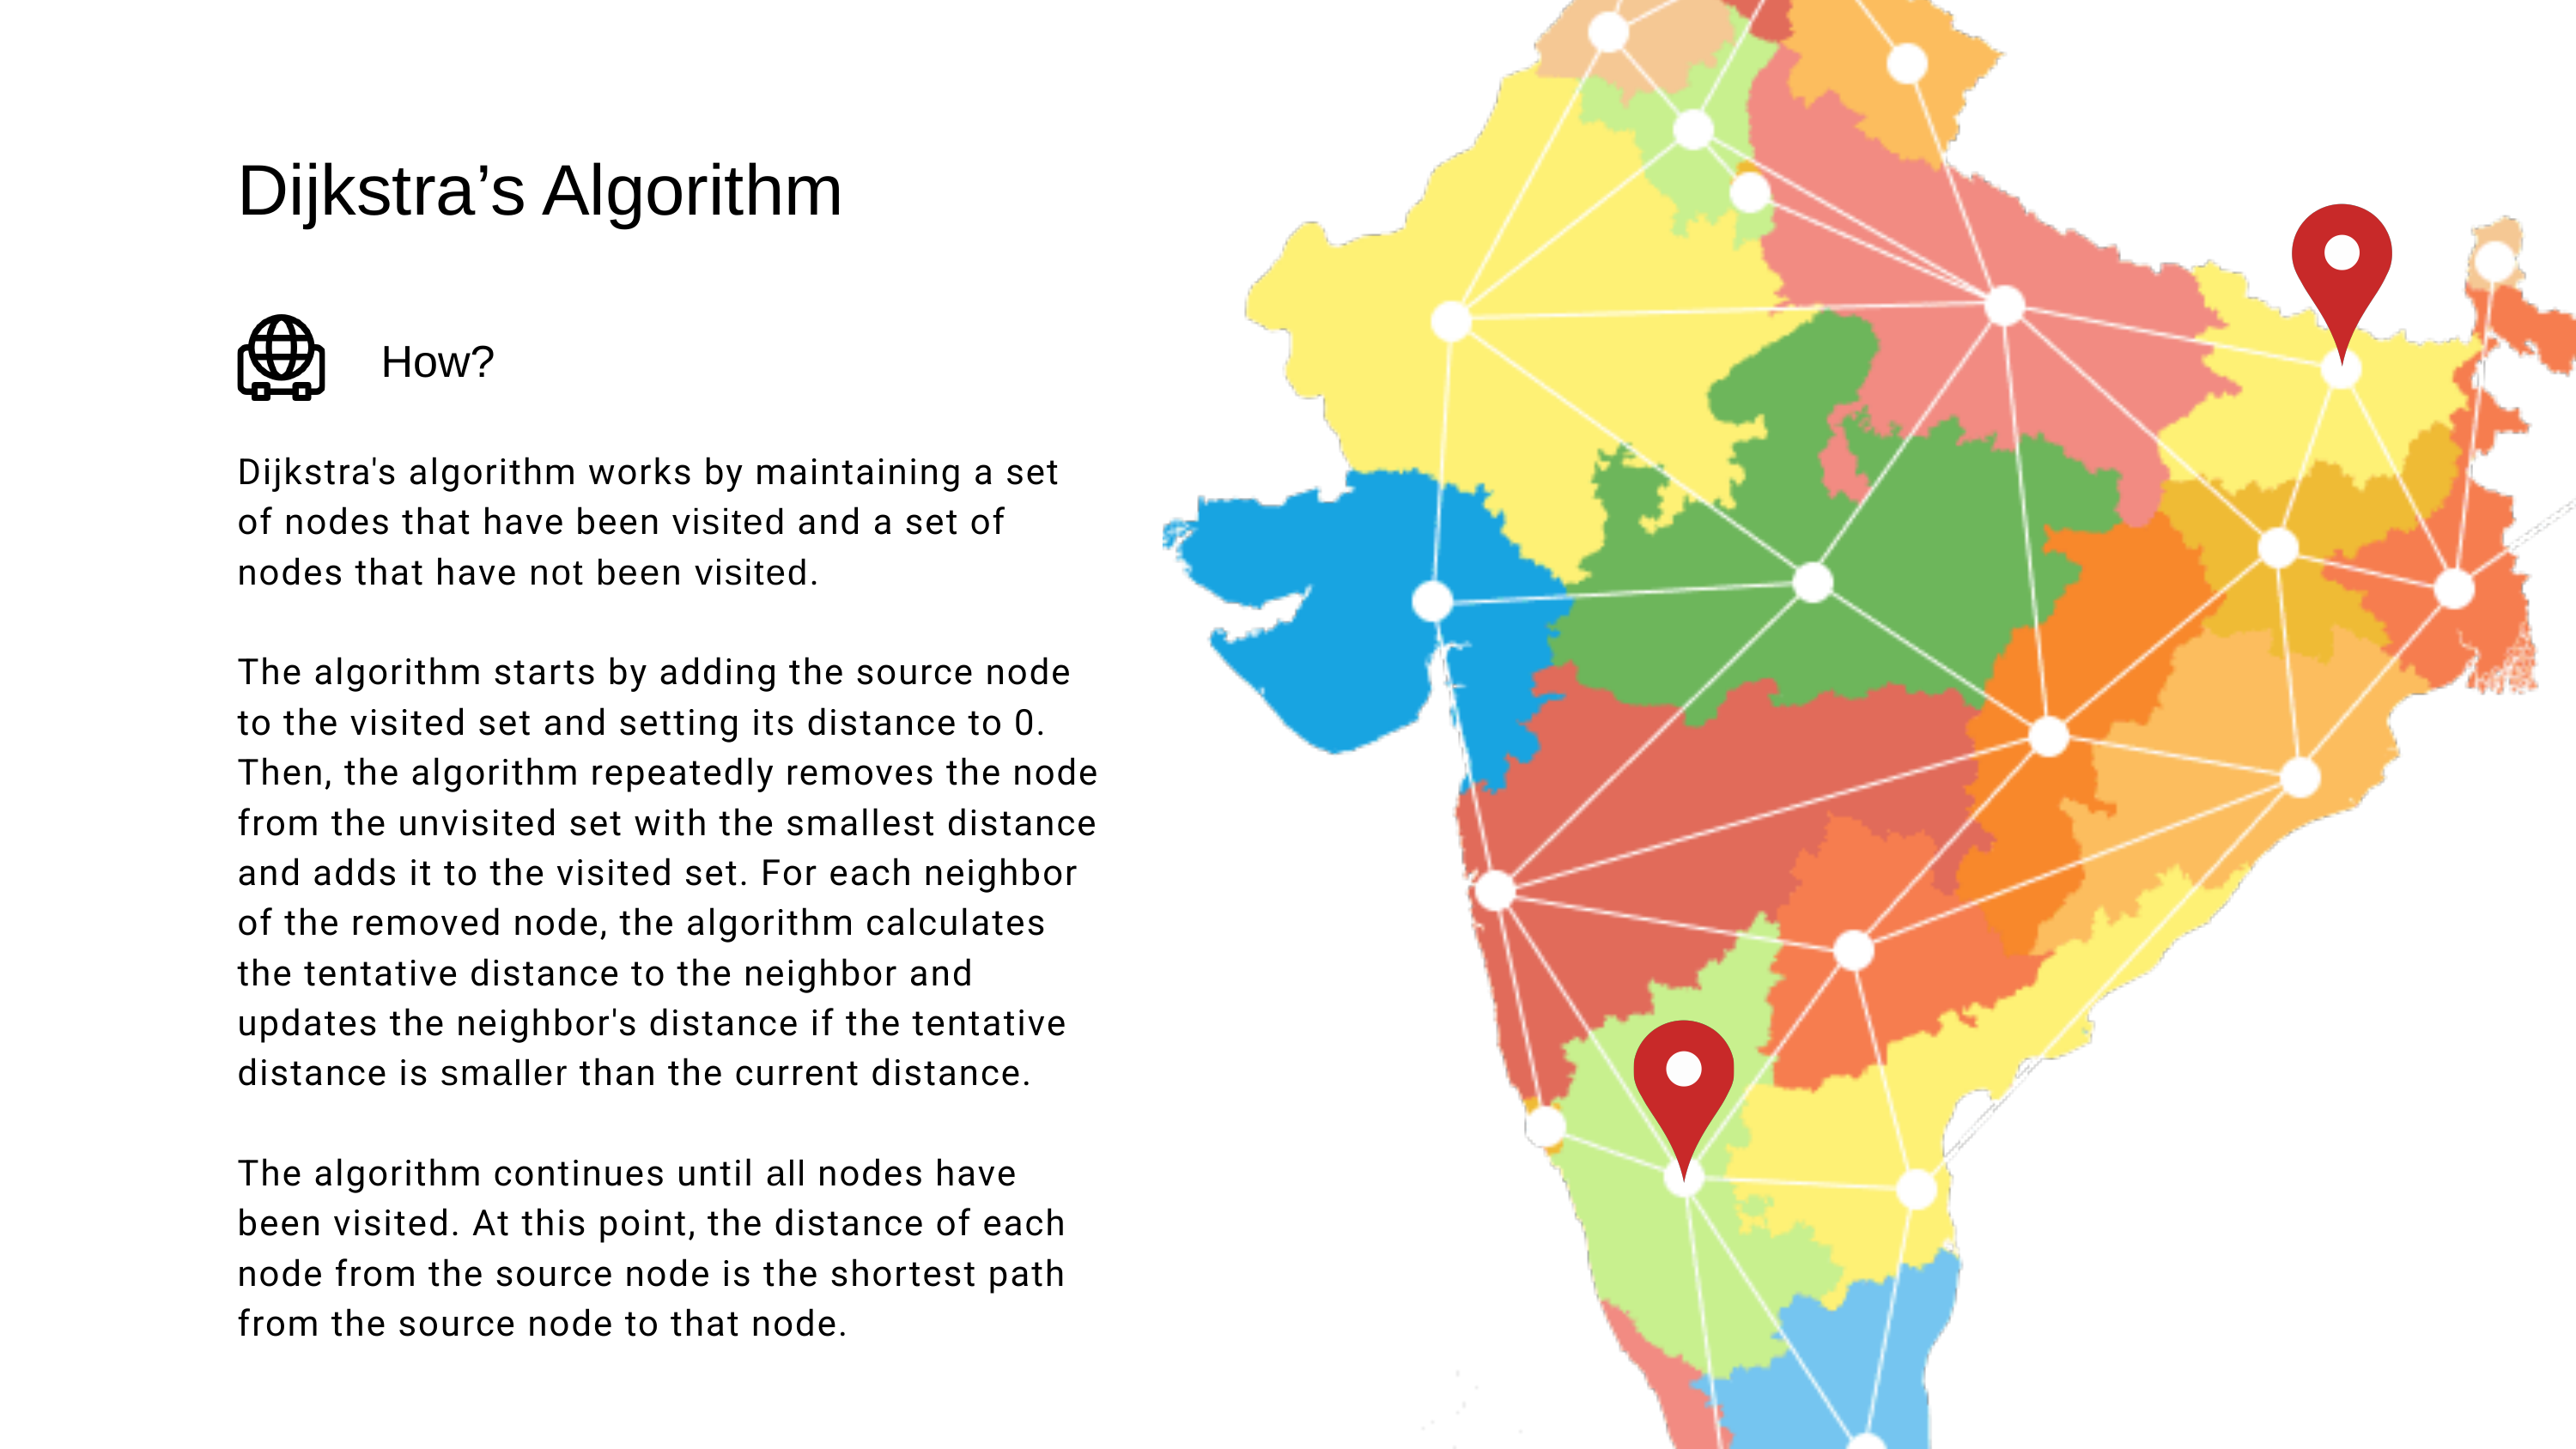

Dijkstra’s Algorithm

How?
Dijkstra's algorithm works by maintaining a set of nodes that have been visited and a set of nodes that have not been visited.

The algorithm starts by adding the source node to the visited set and setting its distance to 0. Then, the algorithm repeatedly removes the node from the unvisited set with the smallest distance and adds it to the visited set. For each neighbor of the removed node, the algorithm calculates the tentative distance to the neighbor and updates the neighbor's distance if the tentative distance is smaller than the current distance.

The algorithm continues until all nodes have been visited. At this point, the distance of each node from the source node is the shortest path from the source node to that node.